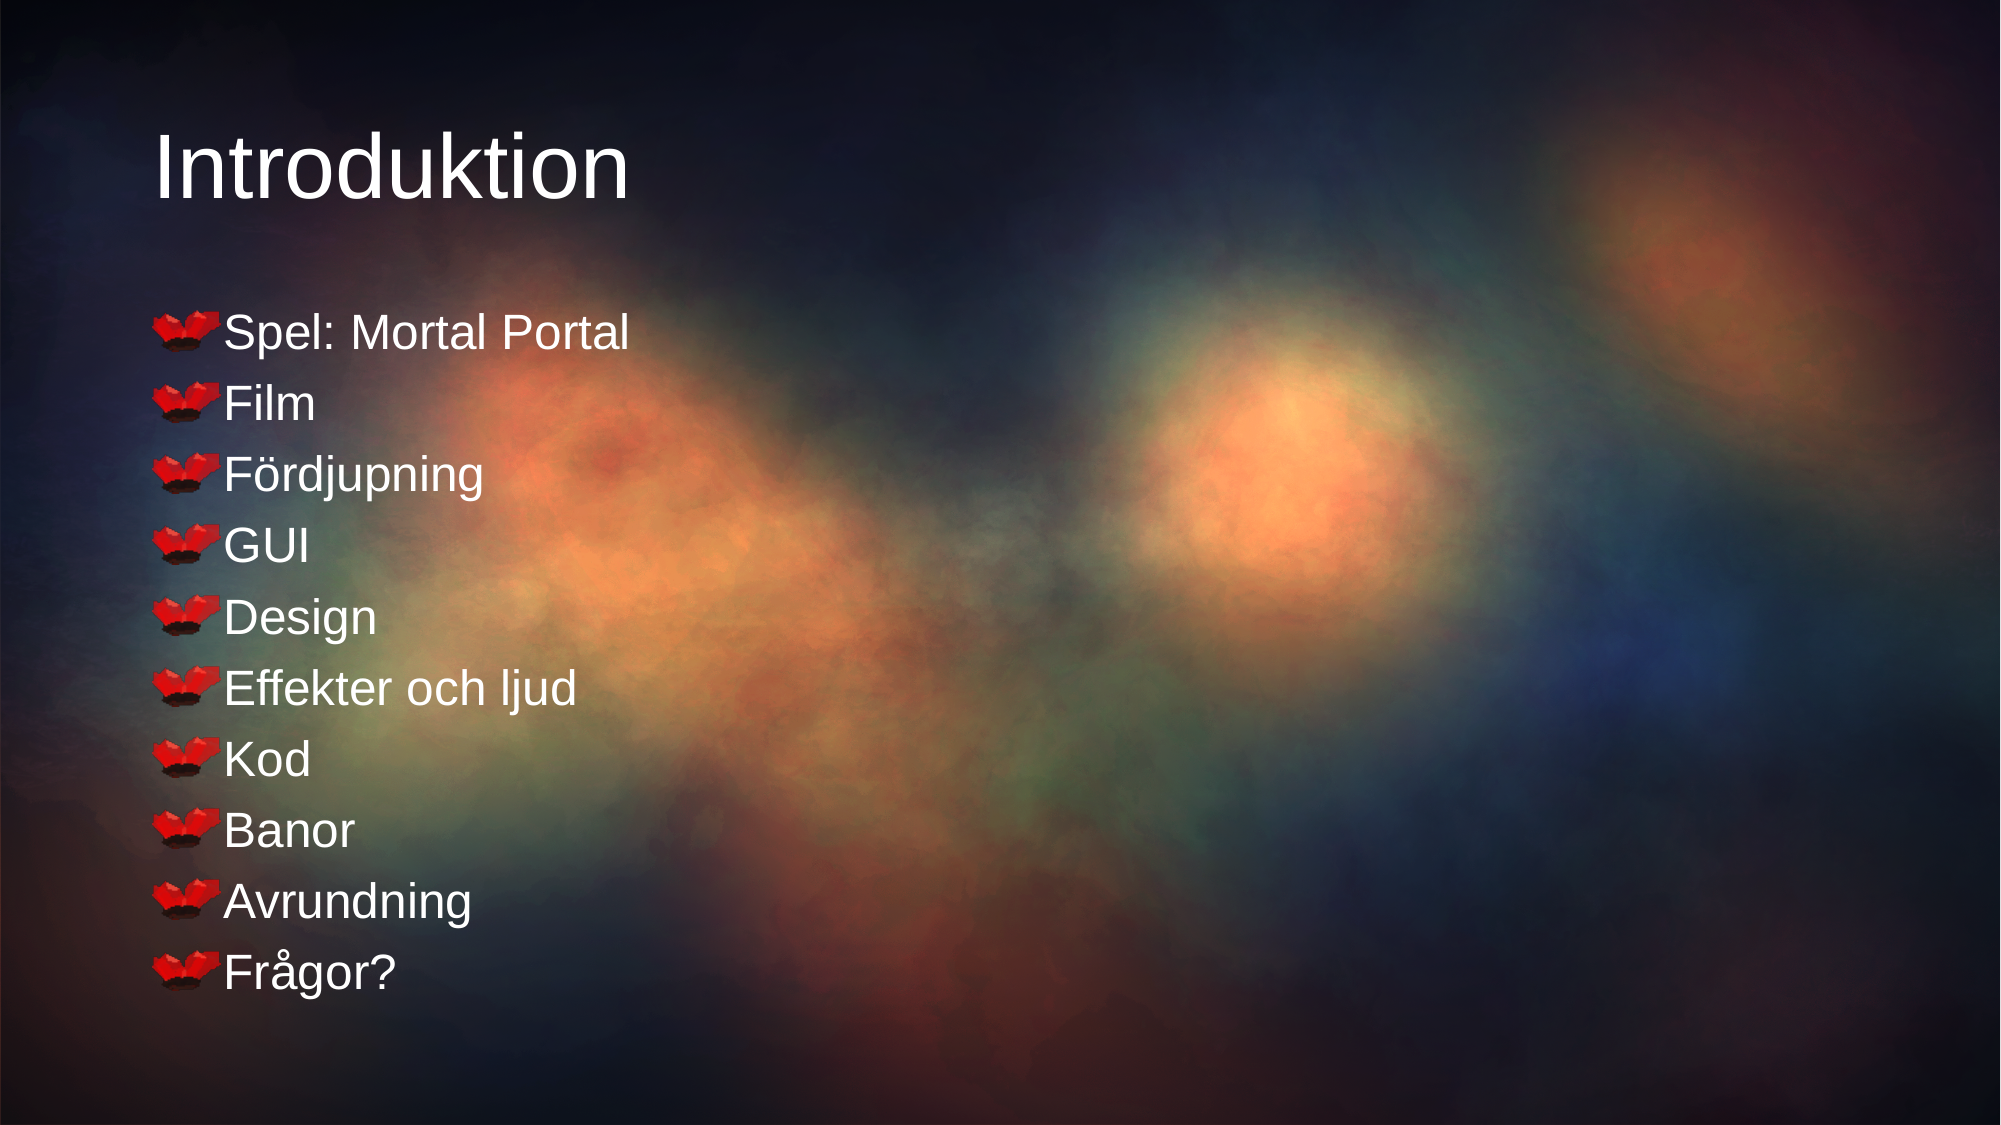

# Introduktion
 Spel: Mortal Portal
 Film
 Fördjupning
 GUI
 Design
 Effekter och ljud
 Kod
 Banor
 Avrundning
 Frågor?